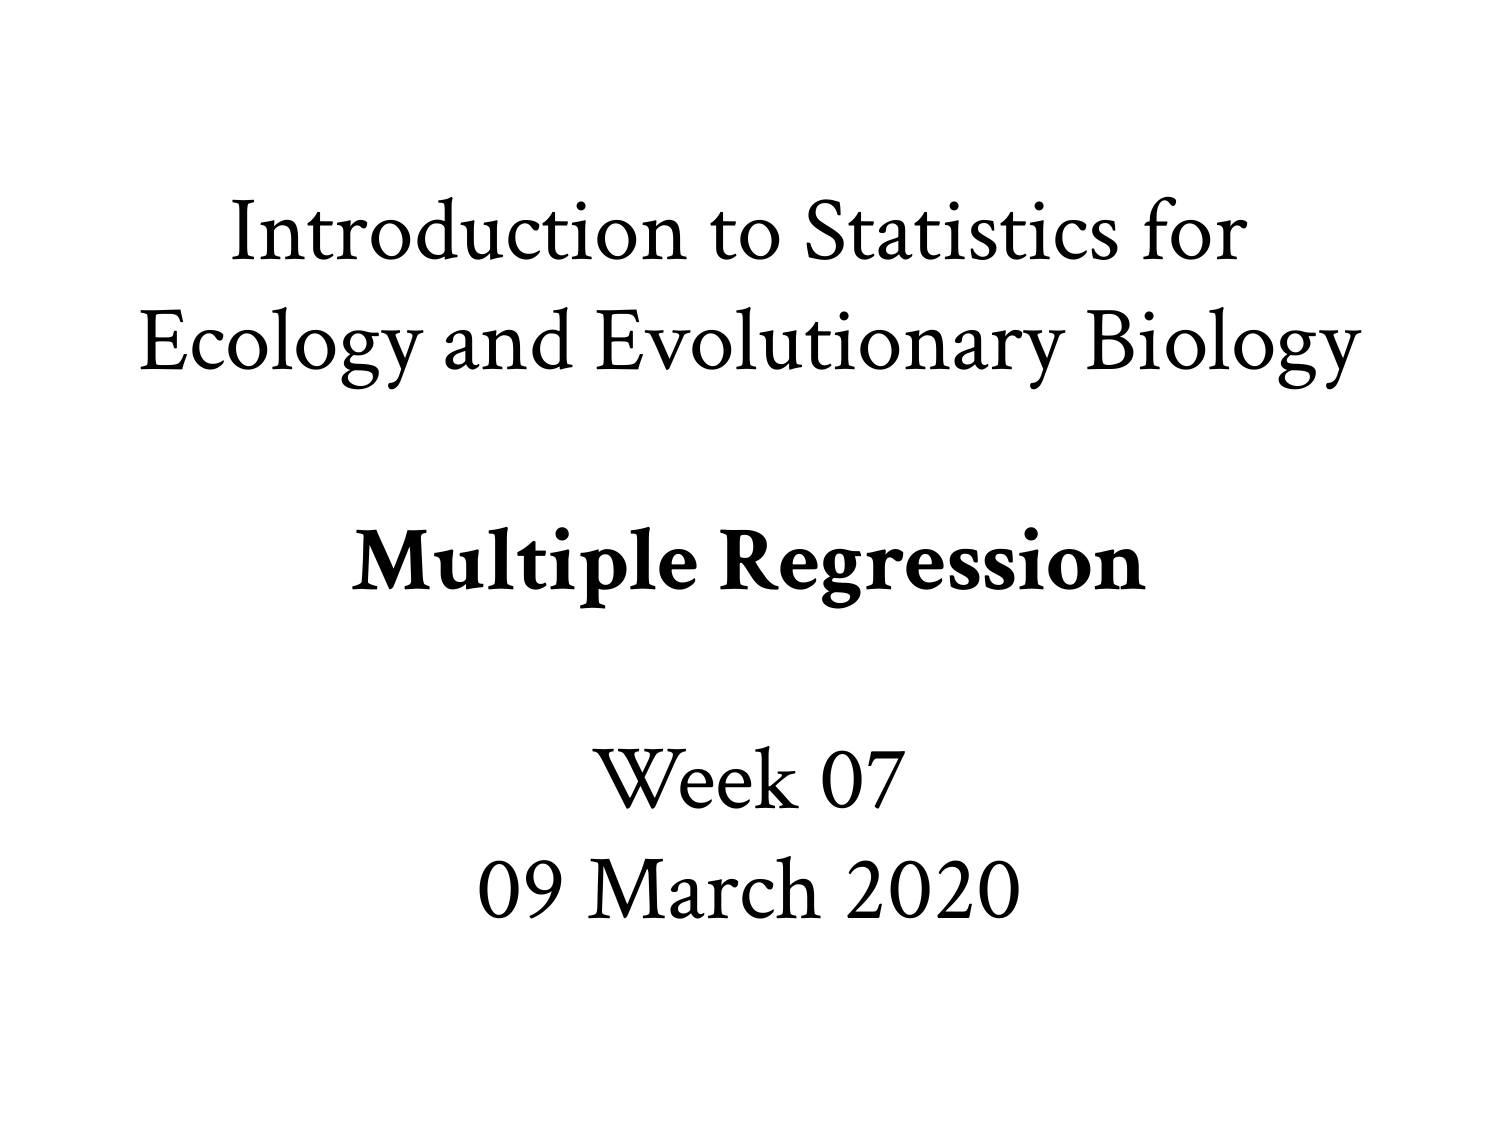

# Introduction to Statistics for Ecology and Evolutionary Biology Multiple Regression Week 07 09 March 2020